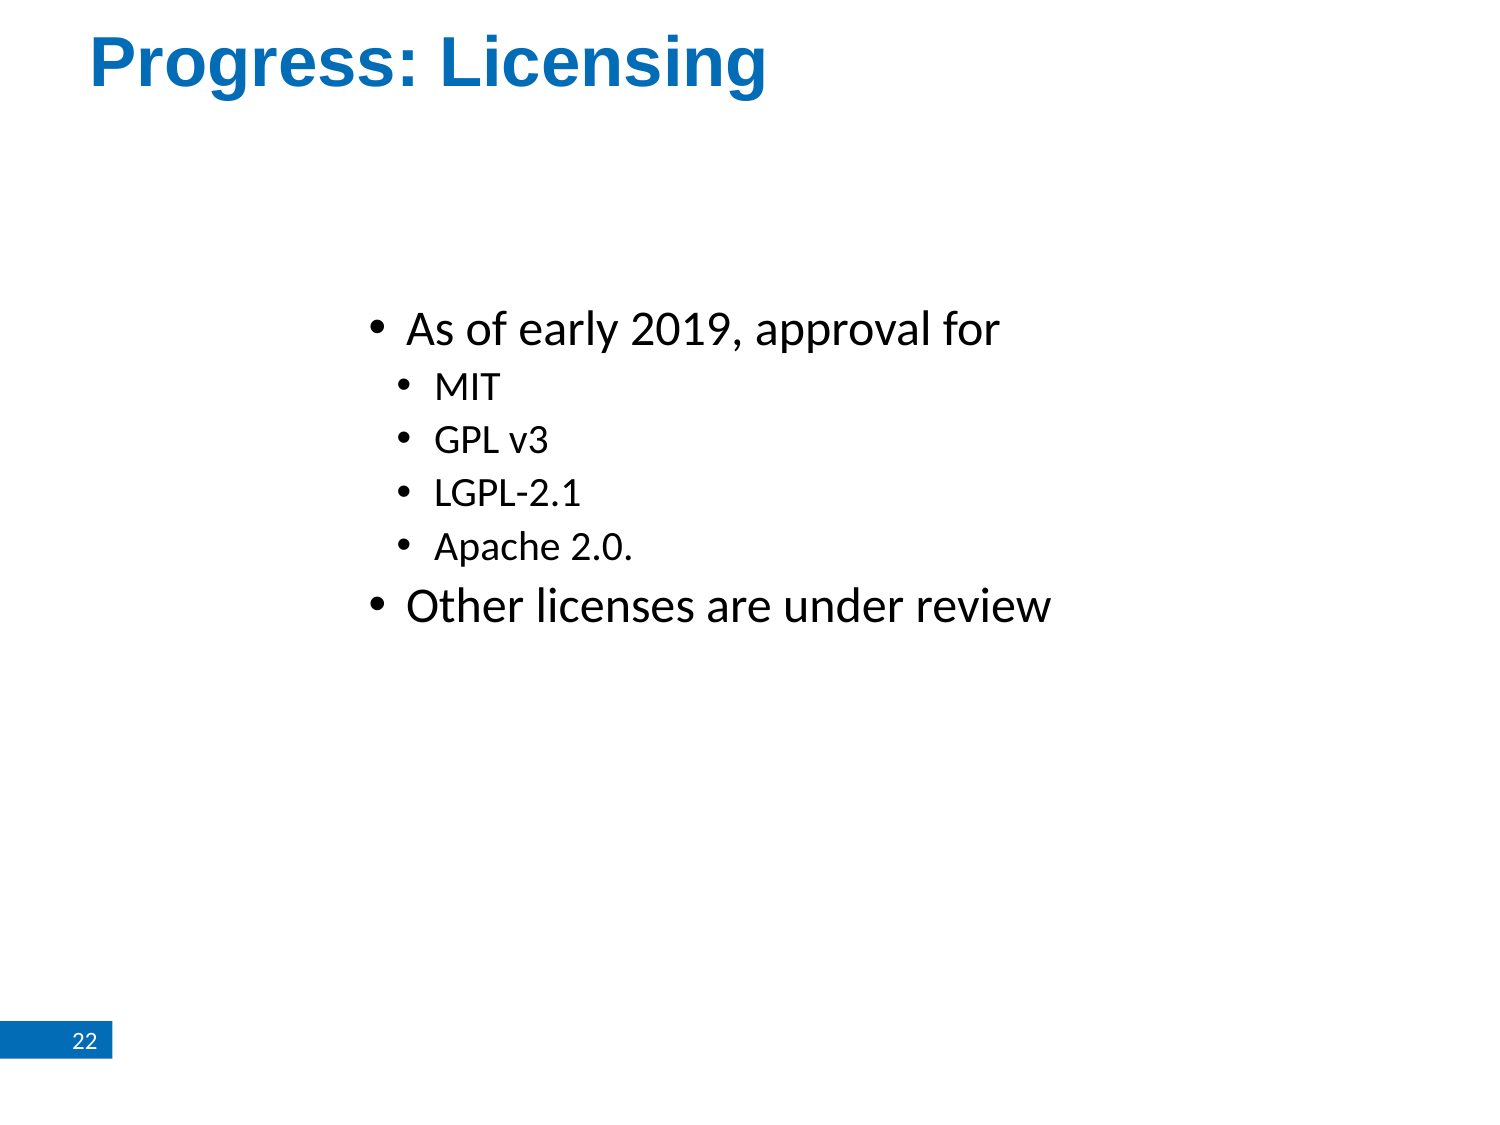

# Progress: Licensing
As of early 2019, approval for
MIT
GPL v3
LGPL-2.1
Apache 2.0.
Other licenses are under review
22